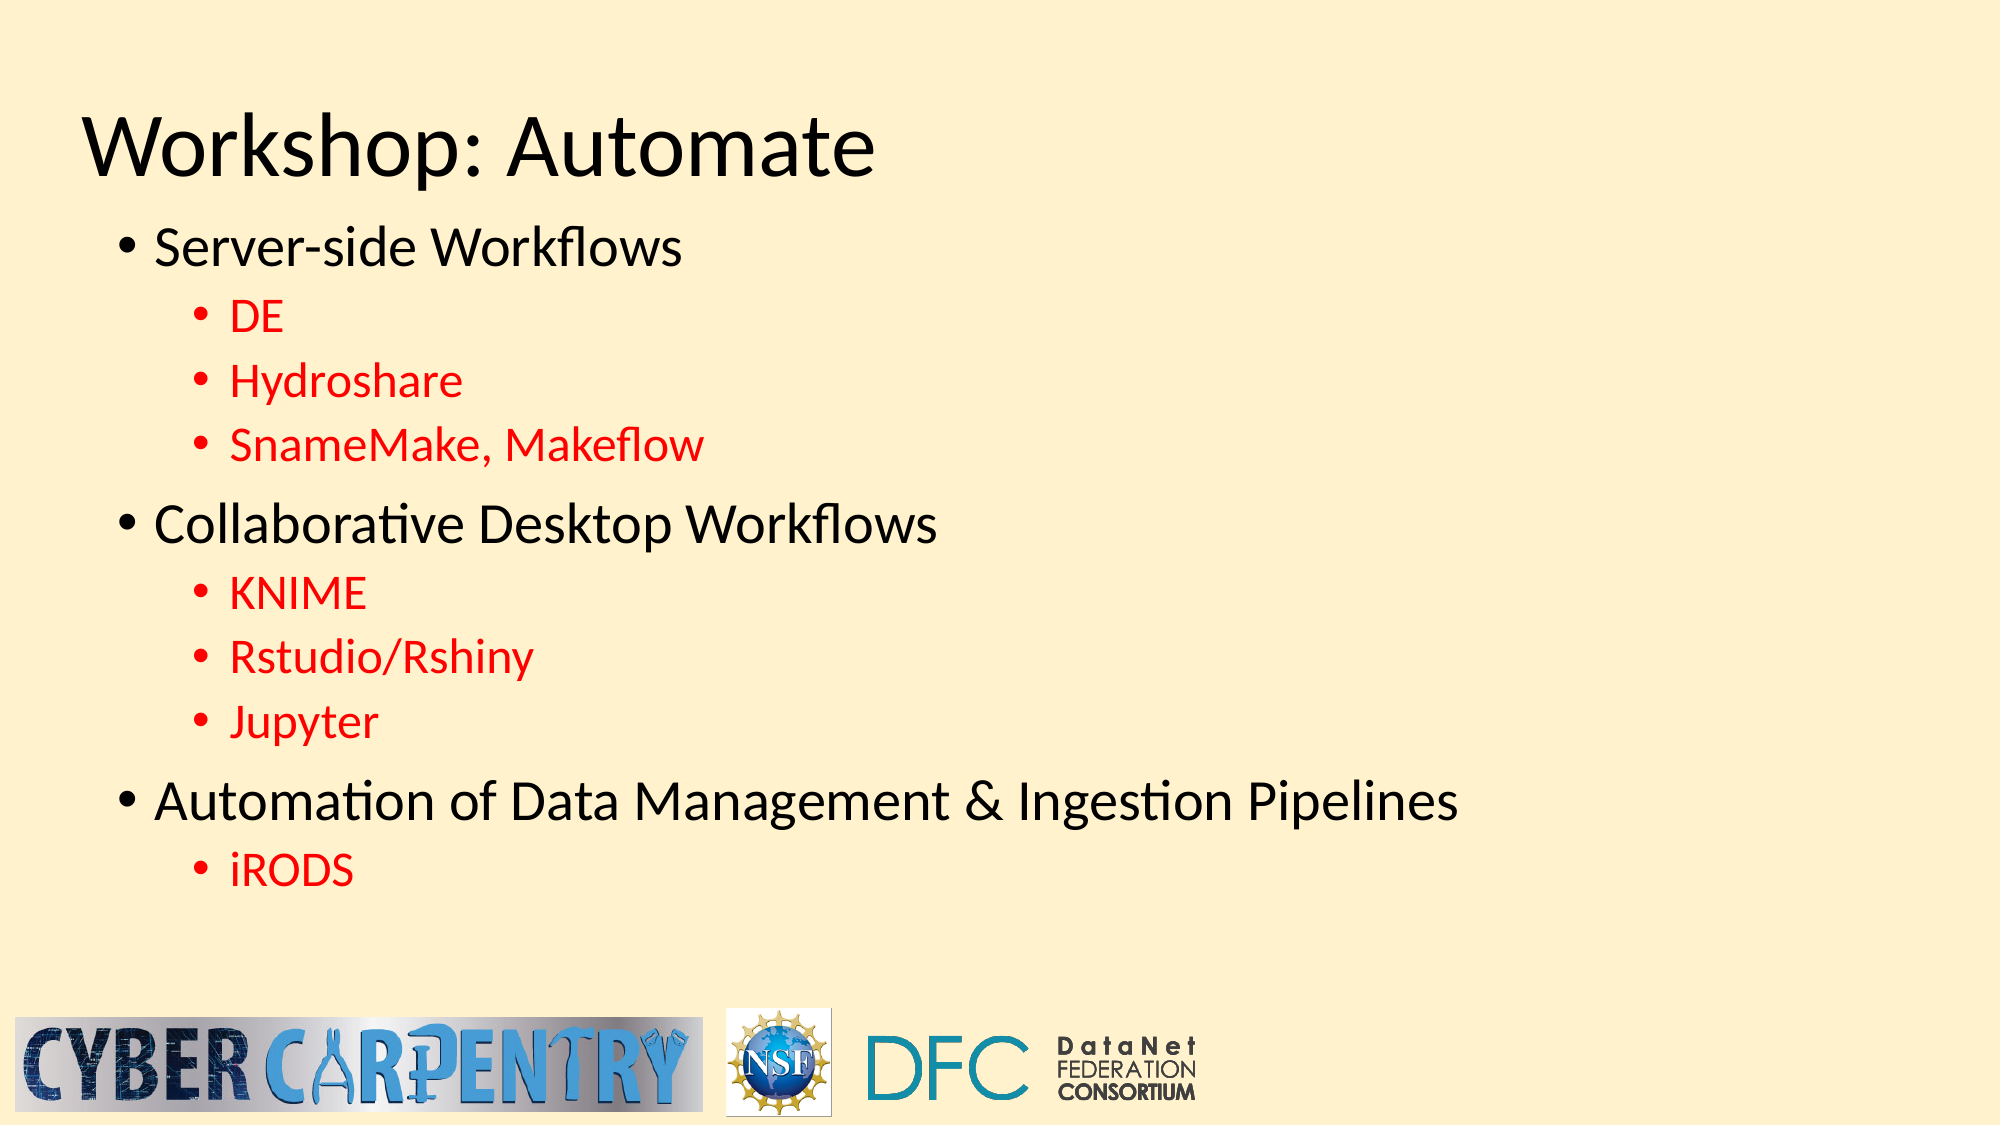

# Workshop: Automate
Server-side Workflows
DE
Hydroshare
SnameMake, Makeflow
Collaborative Desktop Workflows
KNIME
Rstudio/Rshiny
Jupyter
Automation of Data Management & Ingestion Pipelines
iRODS